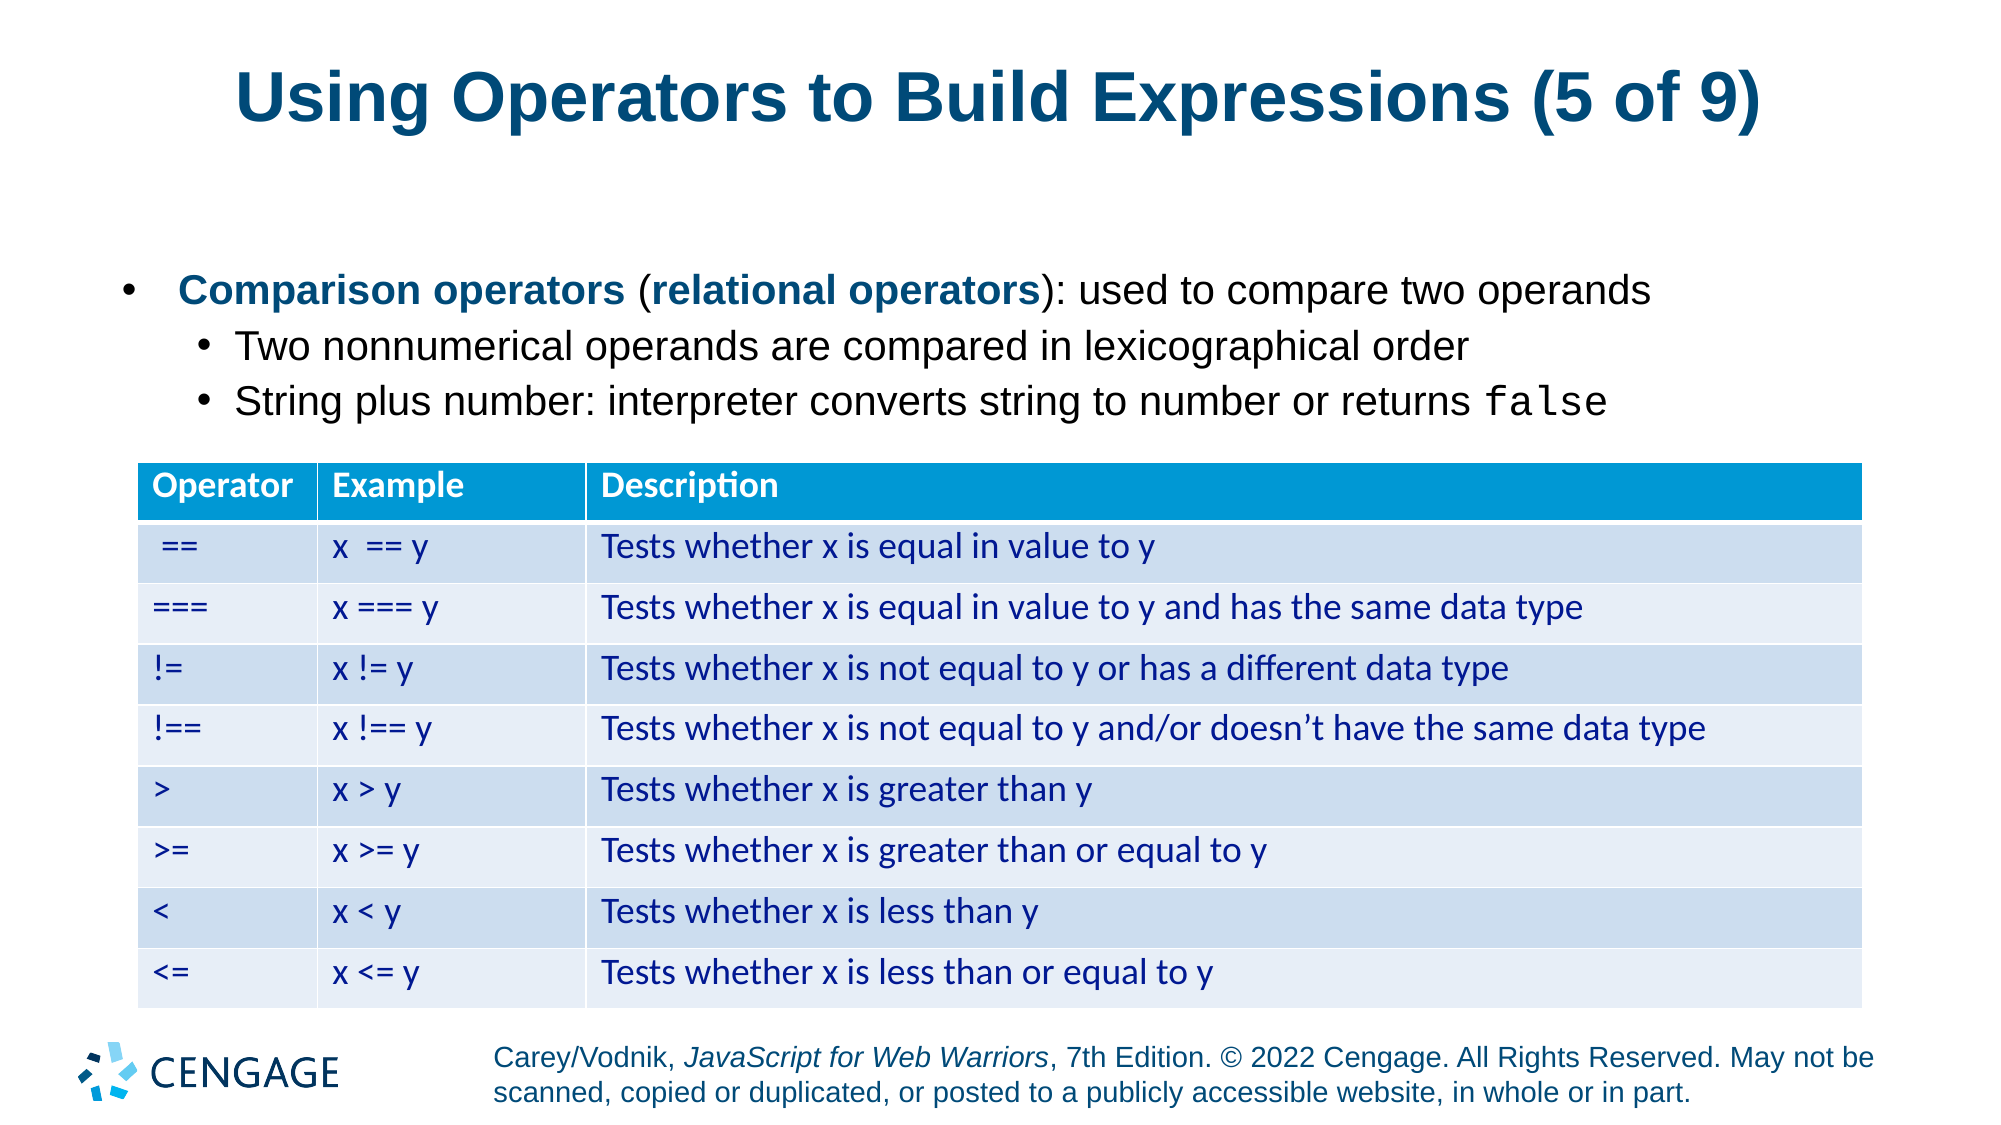

# Using Operators to Build Expressions (5 of 9)
Comparison operators (relational operators): used to compare two operands
Two nonnumerical operands are compared in lexicographical order
String plus number: interpreter converts string to number or returns false
| Operator | Example | Description |
| --- | --- | --- |
| == | x == y | Tests whether x is equal in value to y |
| === | x === y | Tests whether x is equal in value to y and has the same data type |
| != | x != y | Tests whether x is not equal to y or has a different data type |
| !== | x !== y | Tests whether x is not equal to y and/or doesn’t have the same data type |
| > | x > y | Tests whether x is greater than y |
| >= | x >= y | Tests whether x is greater than or equal to y |
| < | x < y | Tests whether x is less than y |
| <= | x <= y | Tests whether x is less than or equal to y |